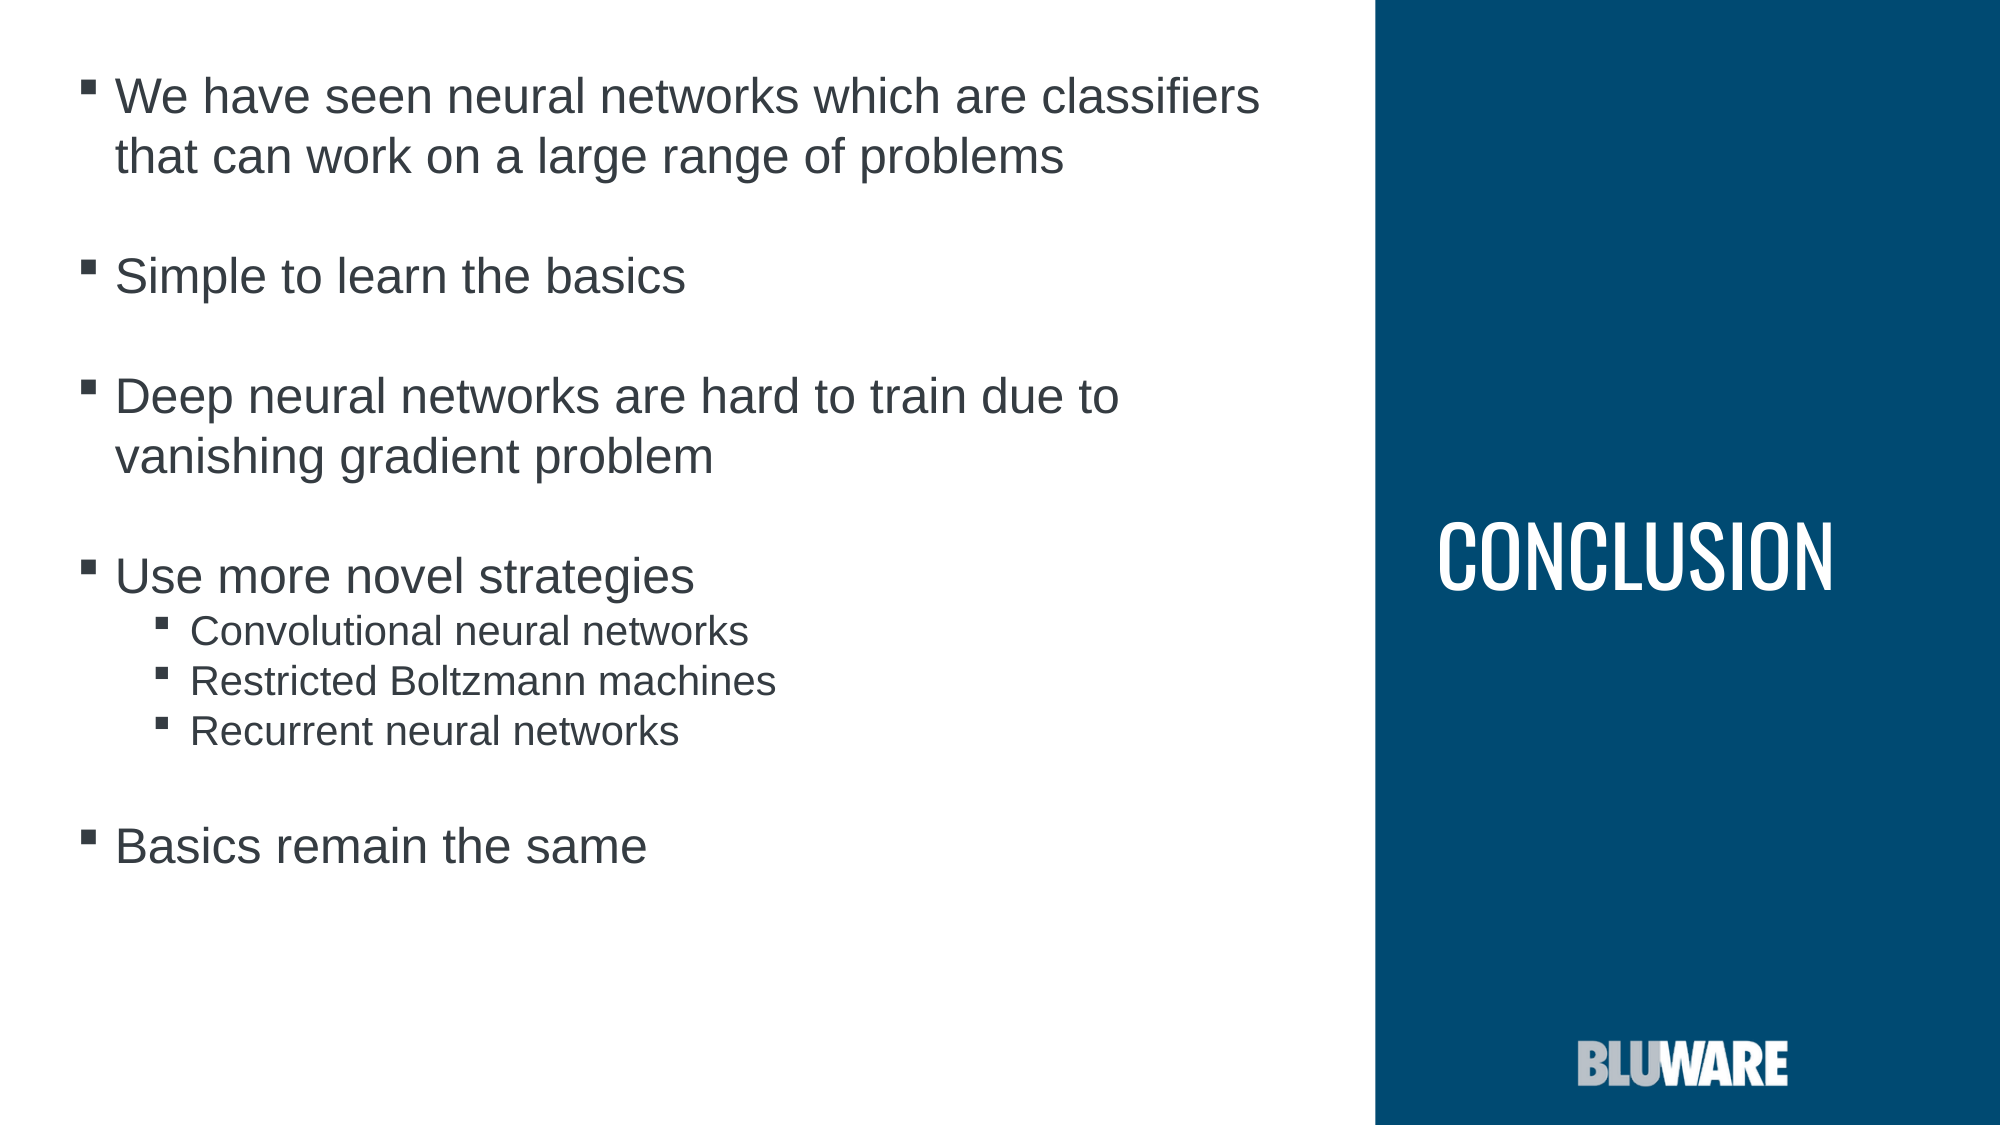

# CONCLUSION
We have seen neural networks which are classifiers that can work on a large range of problems

Simple to learn the basics

Deep neural networks are hard to train due to vanishing gradient problem

Use more novel strategies
Convolutional neural networks
Restricted Boltzmann machines
Recurrent neural networks

Basics remain the same